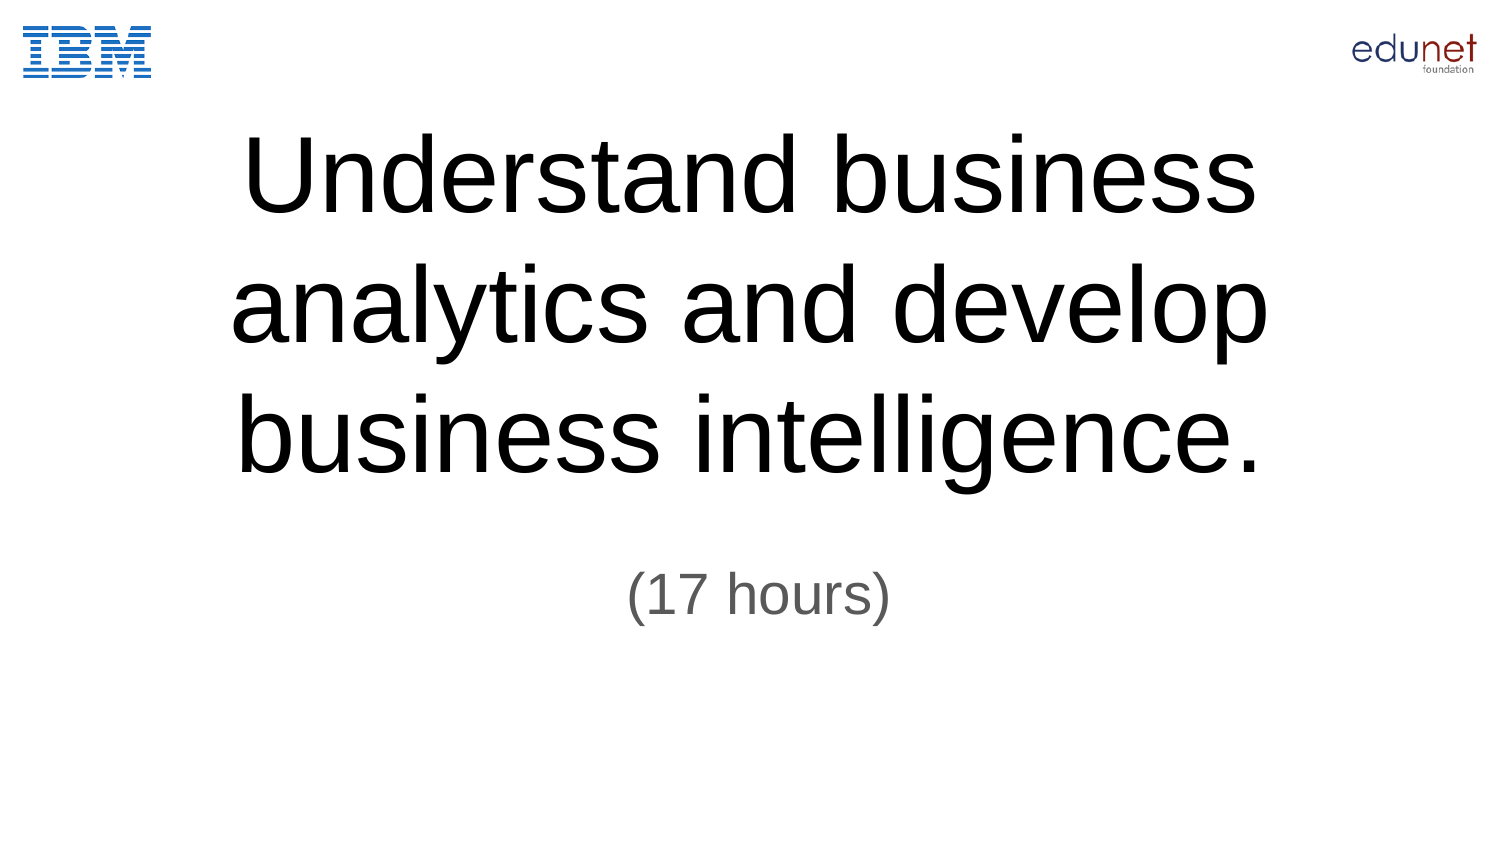

# Understand business analytics and develop business intelligence.
(17 hours)